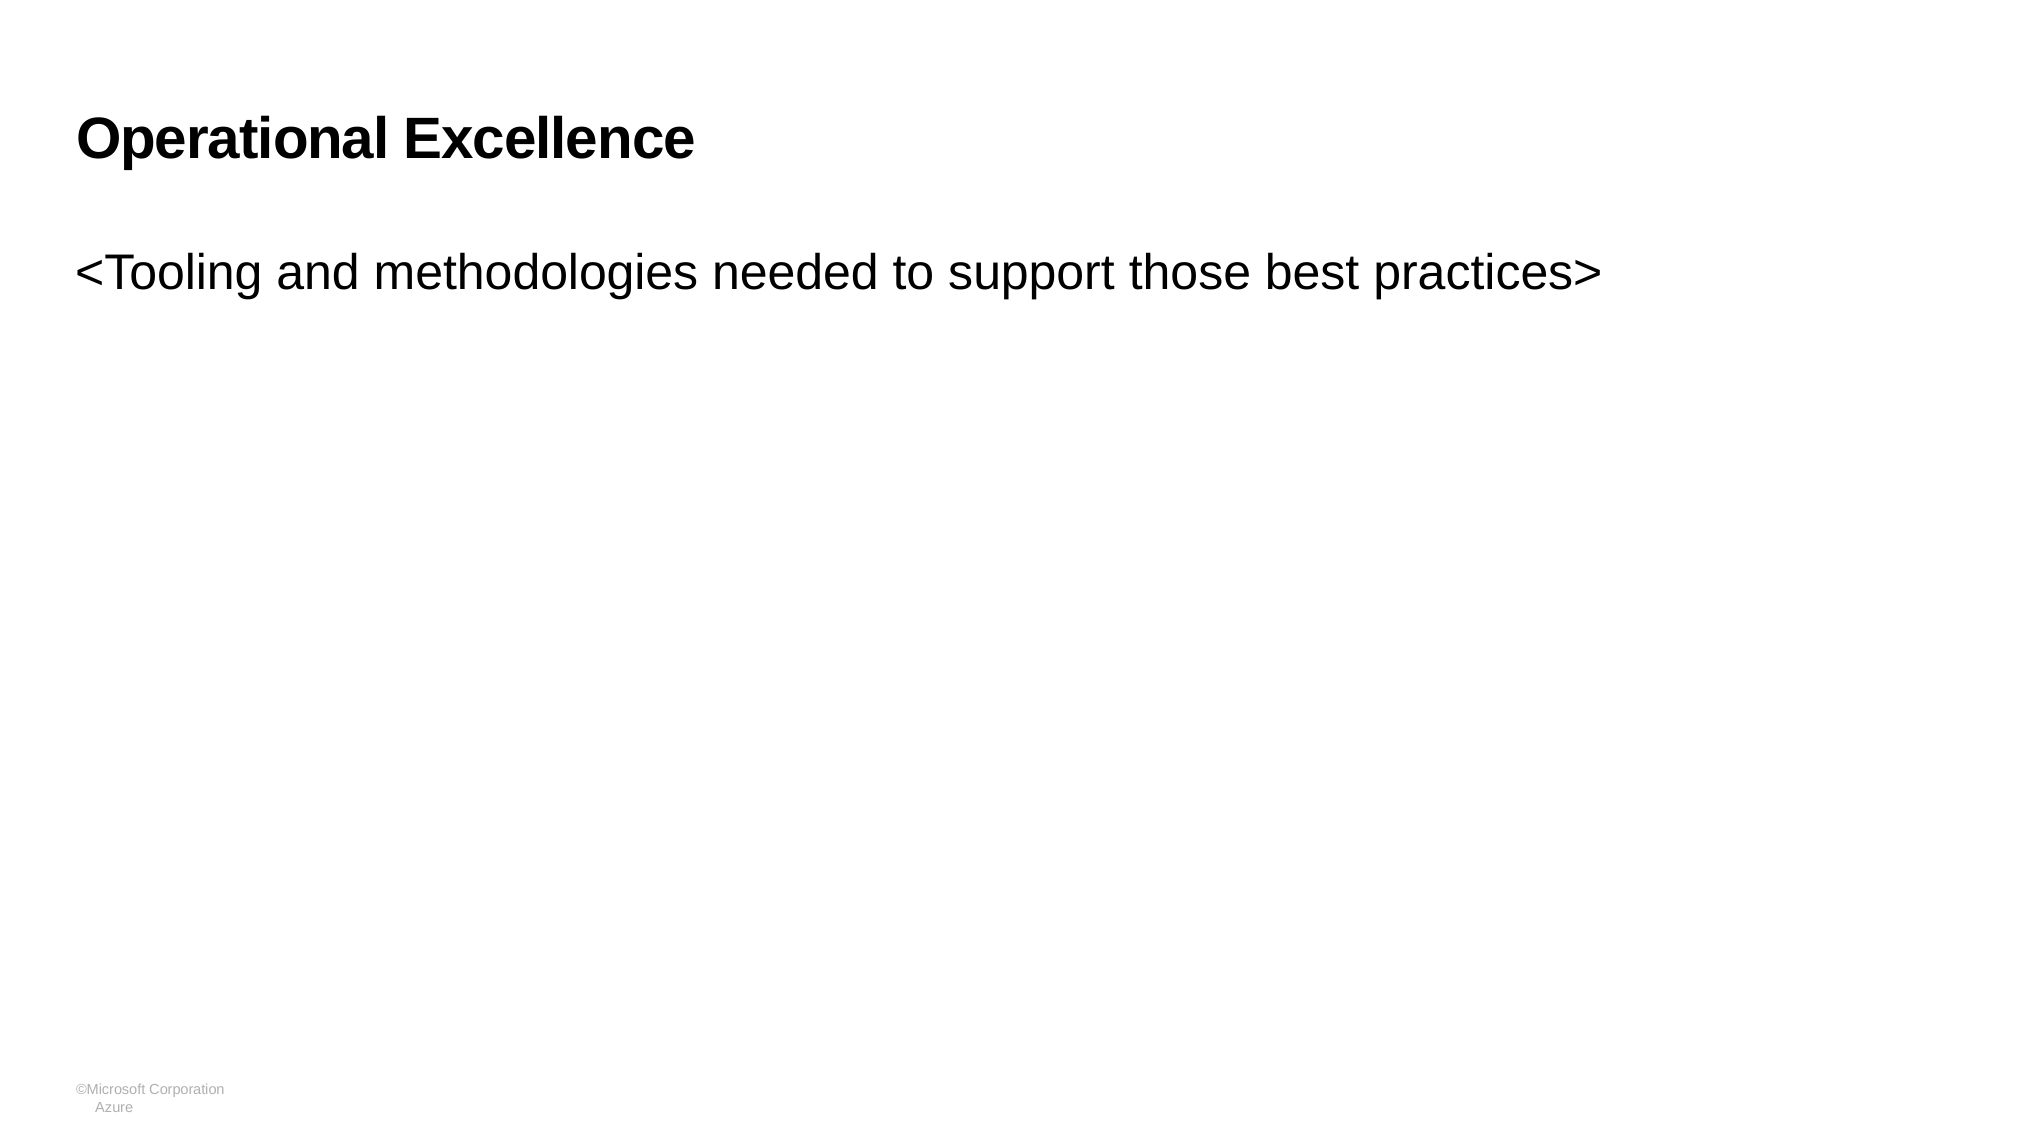

# Operational Excellence
<Tooling and methodologies needed to support those best practices>